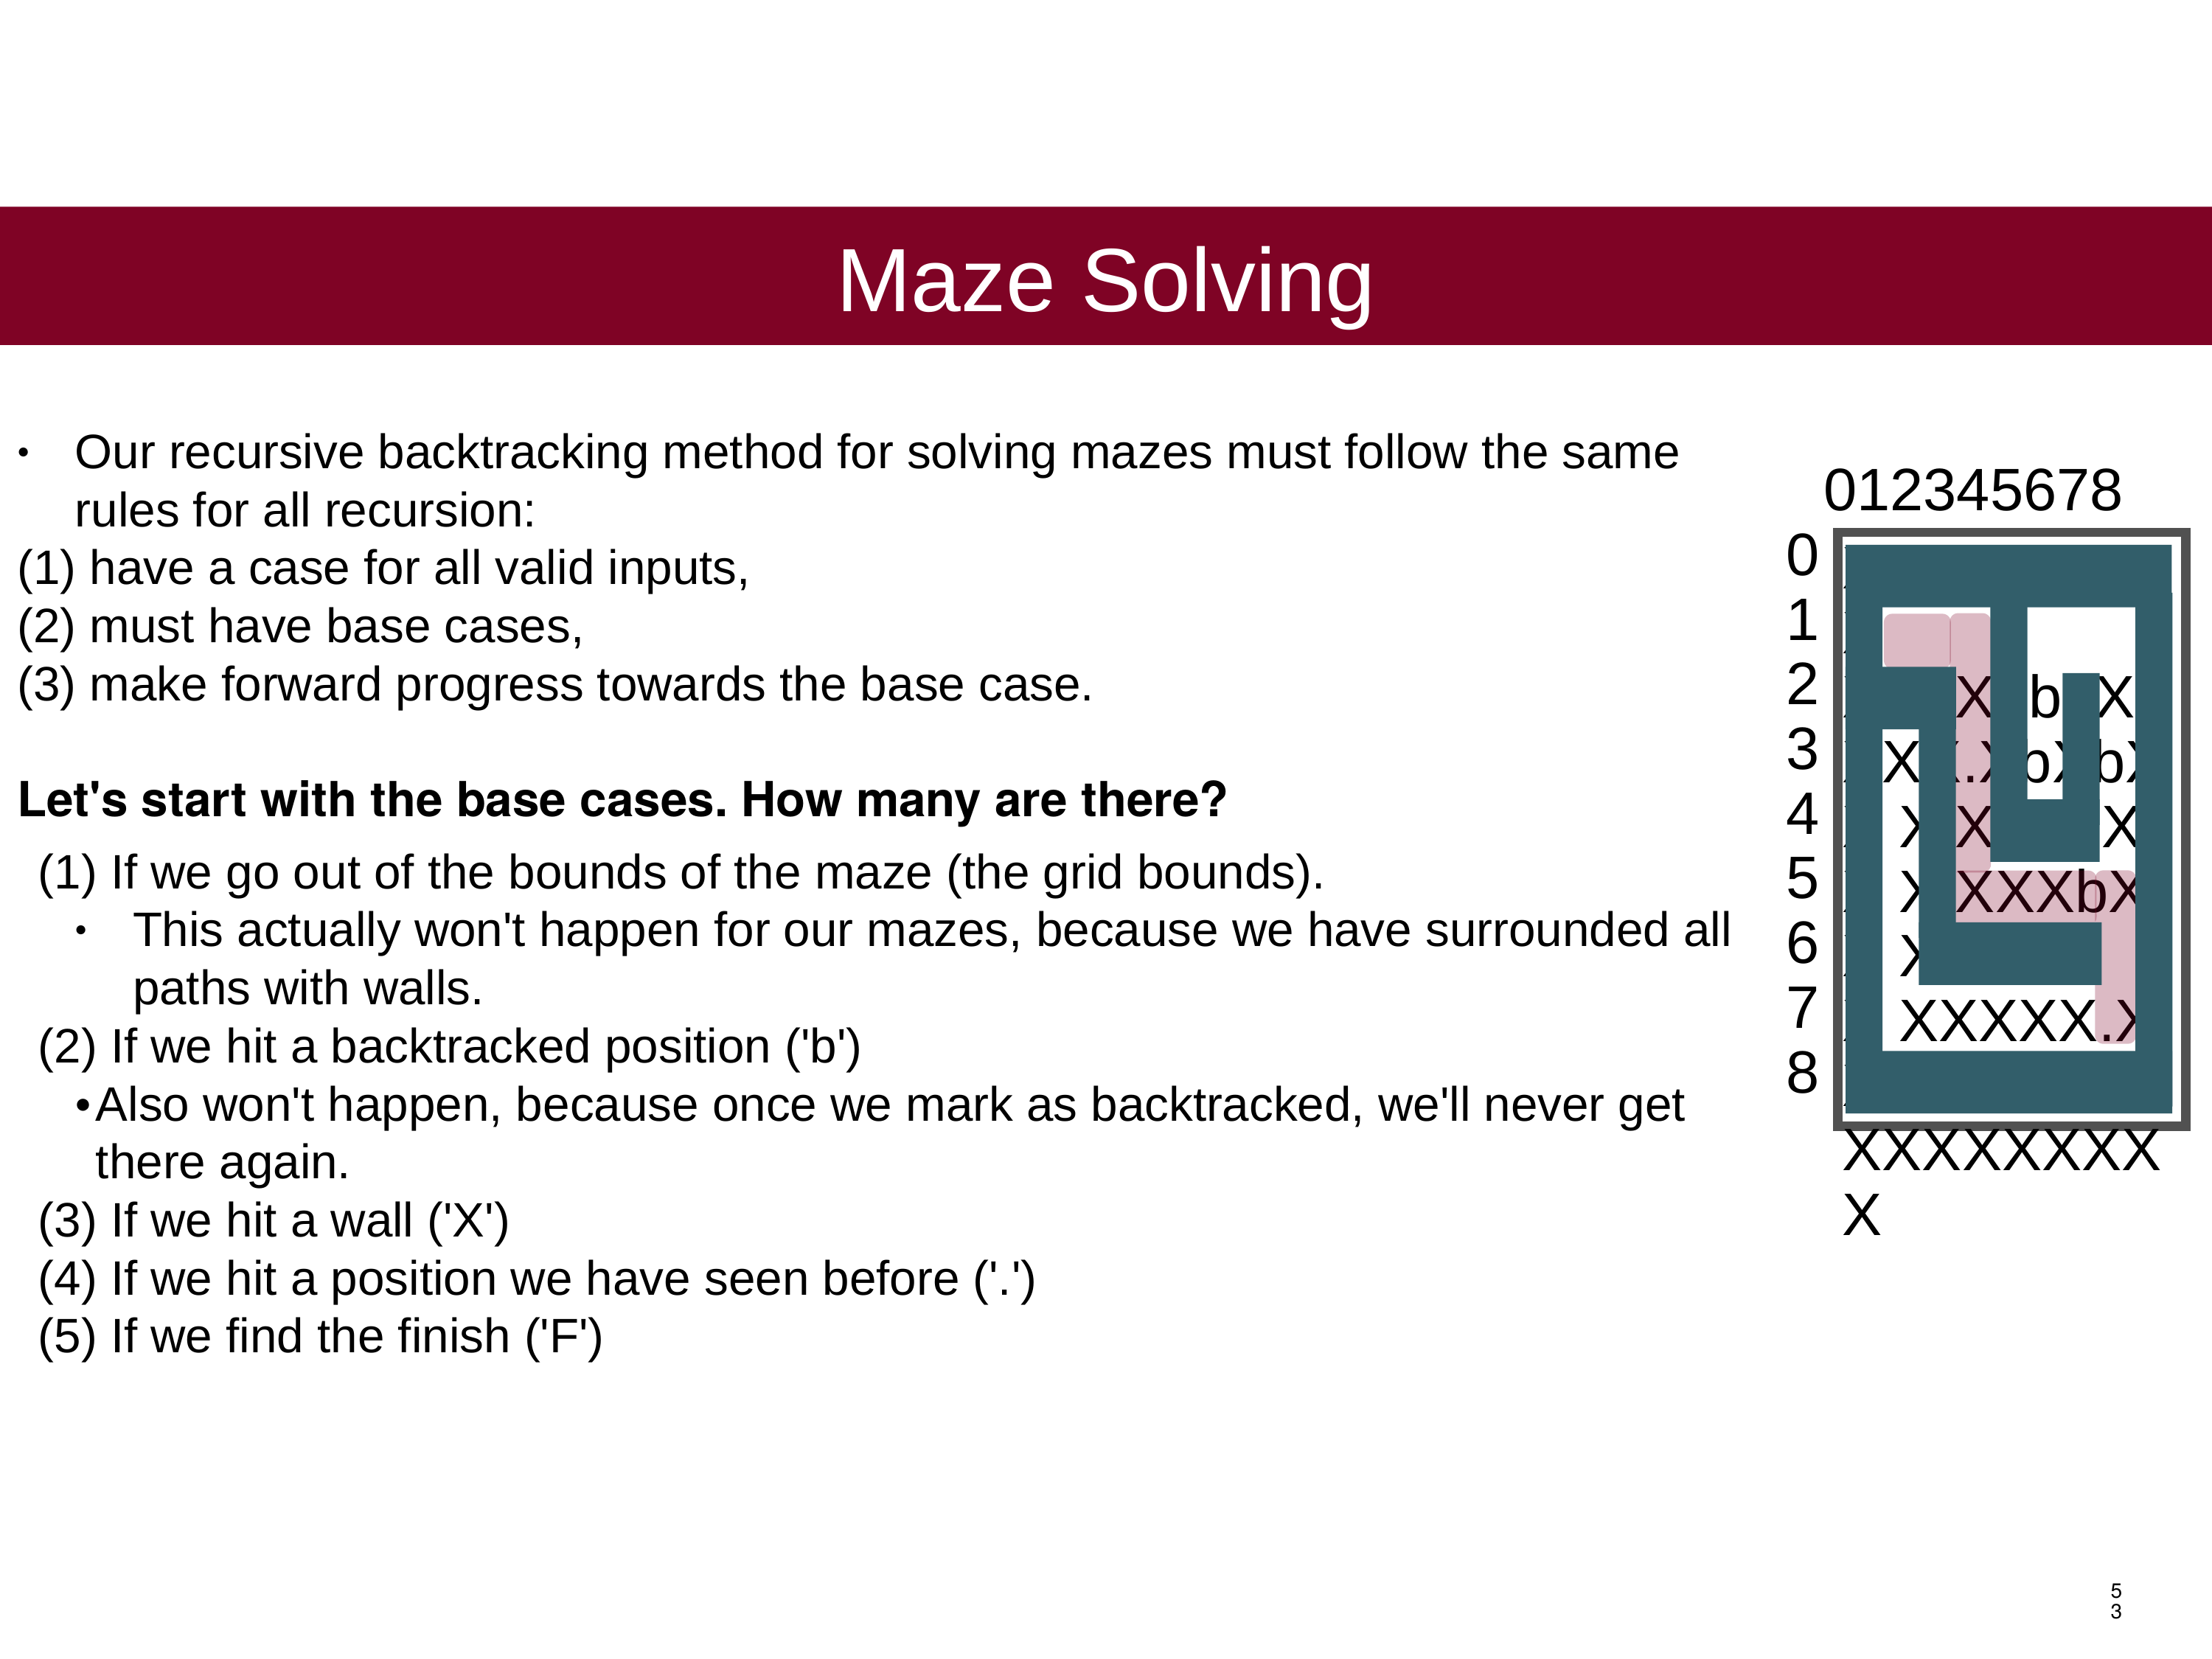

Maze Solving
Our recursive backtracking method for solving mazes must follow the same rules for all recursion:
(1) have a case for all valid inputs,
(2) must have base cases,
(3) make forward progress towards the base case.

Let's start with the base cases. How many are there?
 012345678
0
1
2
3
4
5
6
7
8

XXXXXXXXX
XS..XbbbX
XXX.XbXbX
X X.XbXbX
X X.XXXbX
X X.....X
X XXXXX.X
X      FX
XXXXXXXXX

 If we go out of the bounds of the maze (the grid bounds).
This actually won't happen for our mazes, because we have surrounded all paths with walls.
 If we hit a backtracked position ('b')
Also won't happen, because once we mark as backtracked, we'll never get there again.
 If we hit a wall ('X')
 If we hit a position we have seen before ('.')
 If we find the finish ('F')

53